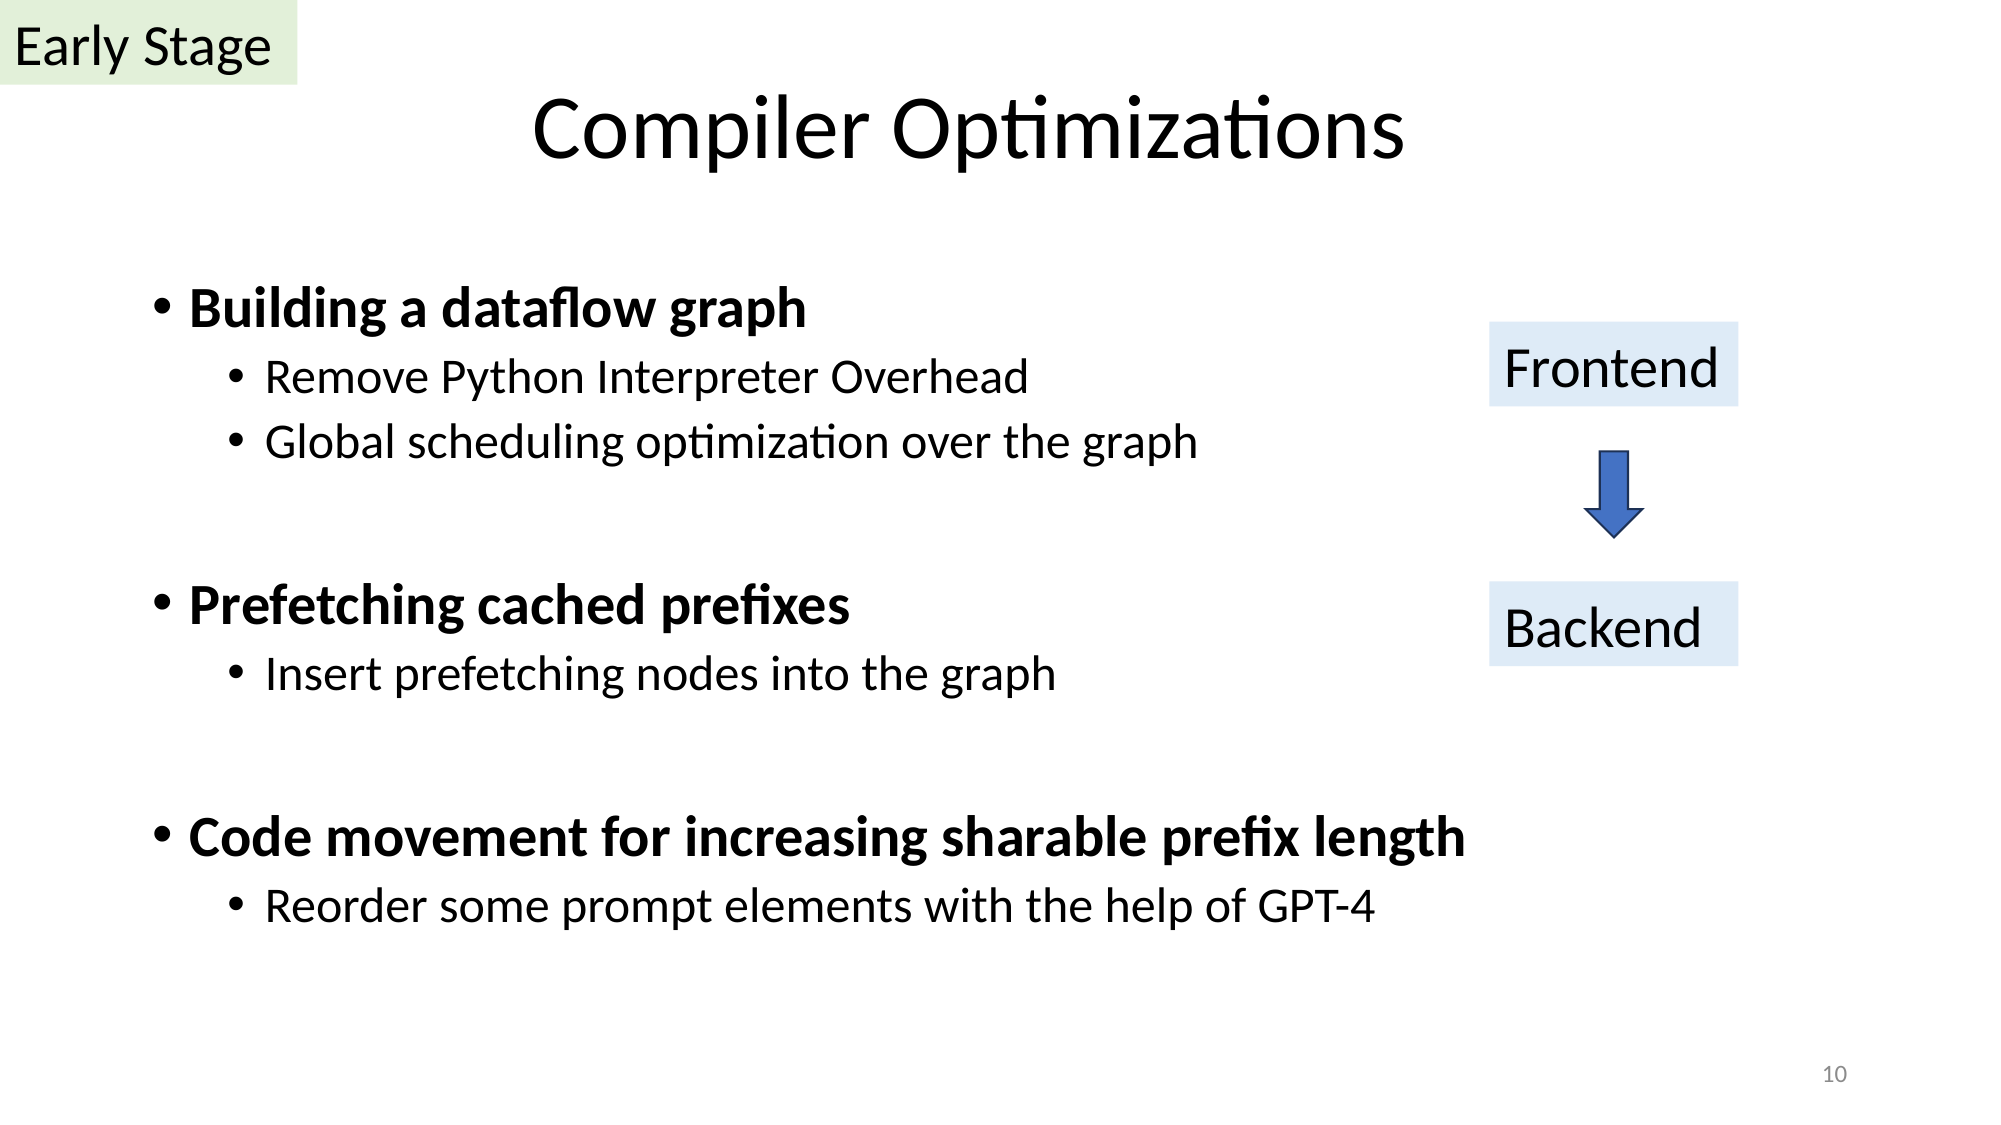

Early Stage
# Compiler Optimizations
Building a dataflow graph
Remove Python Interpreter Overhead
Global scheduling optimization over the graph

Prefetching cached prefixes
Insert prefetching nodes into the graph

Code movement for increasing sharable prefix length
Reorder some prompt elements with the help of GPT-4
Frontend

Backend
10